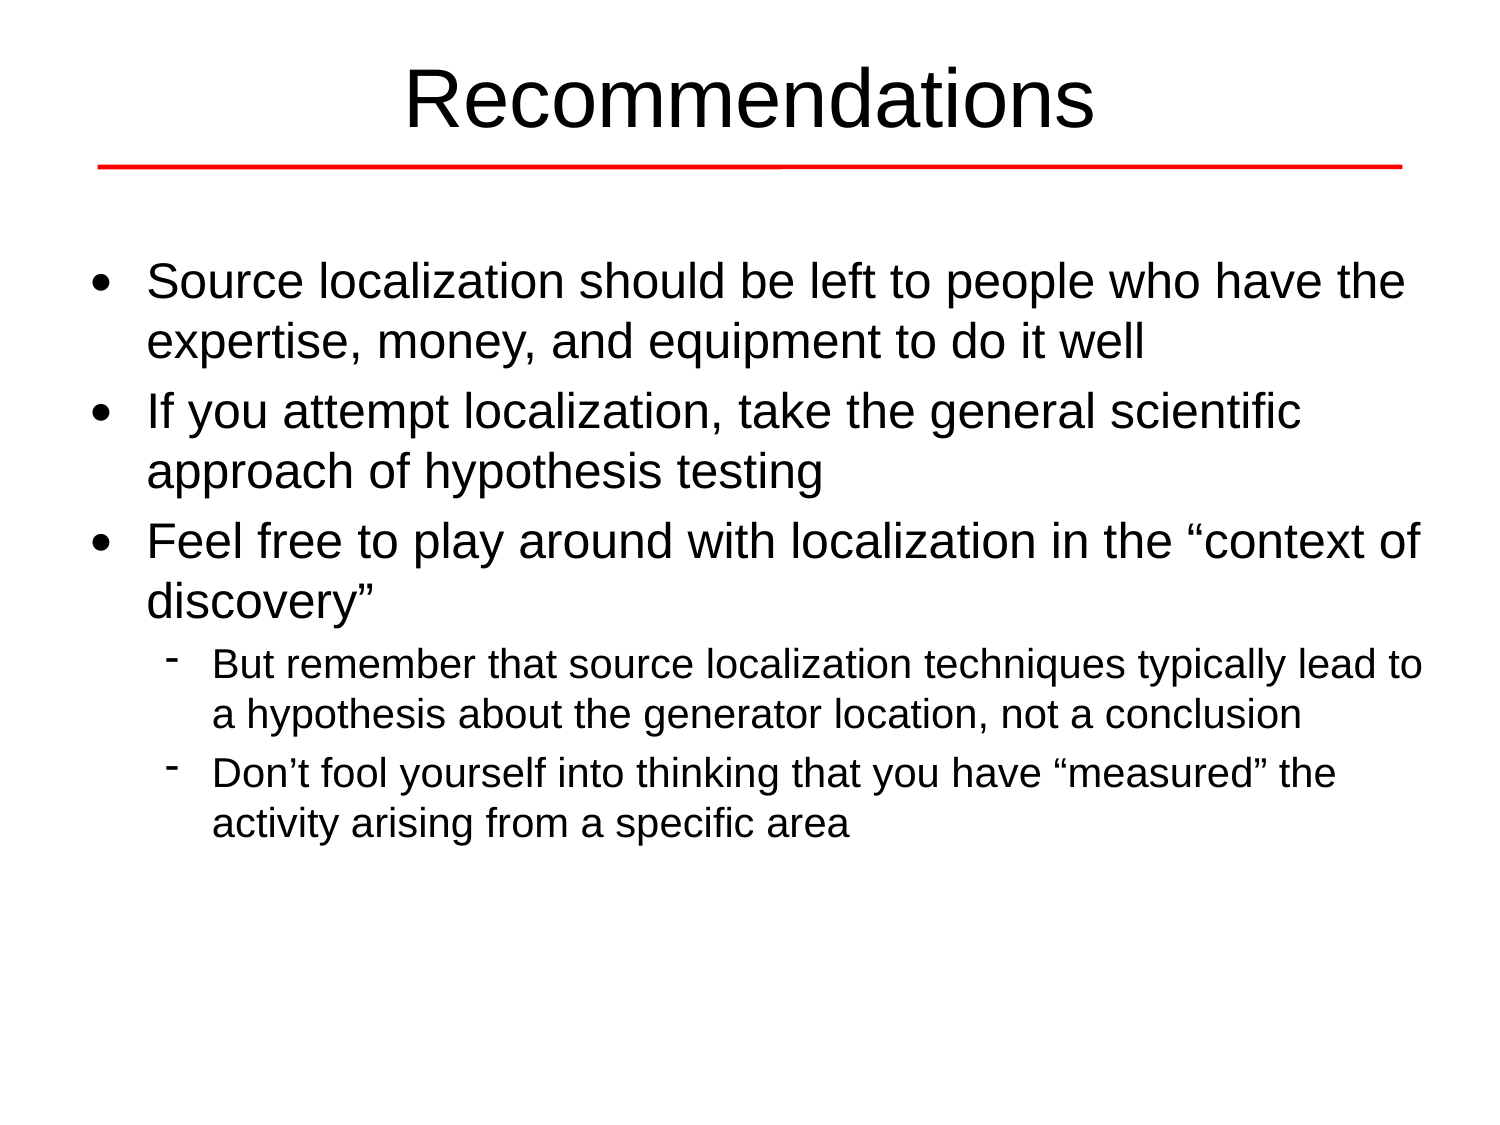

# Recommendations

Source localization should be left to people who have the expertise, money, and equipment to do it well
If you attempt localization, take the general scientific approach of hypothesis testing
Feel free to play around with localization in the “context of discovery”
But remember that source localization techniques typically lead to a hypothesis about the generator location, not a conclusion
Don’t fool yourself into thinking that you have “measured” the activity arising from a specific area